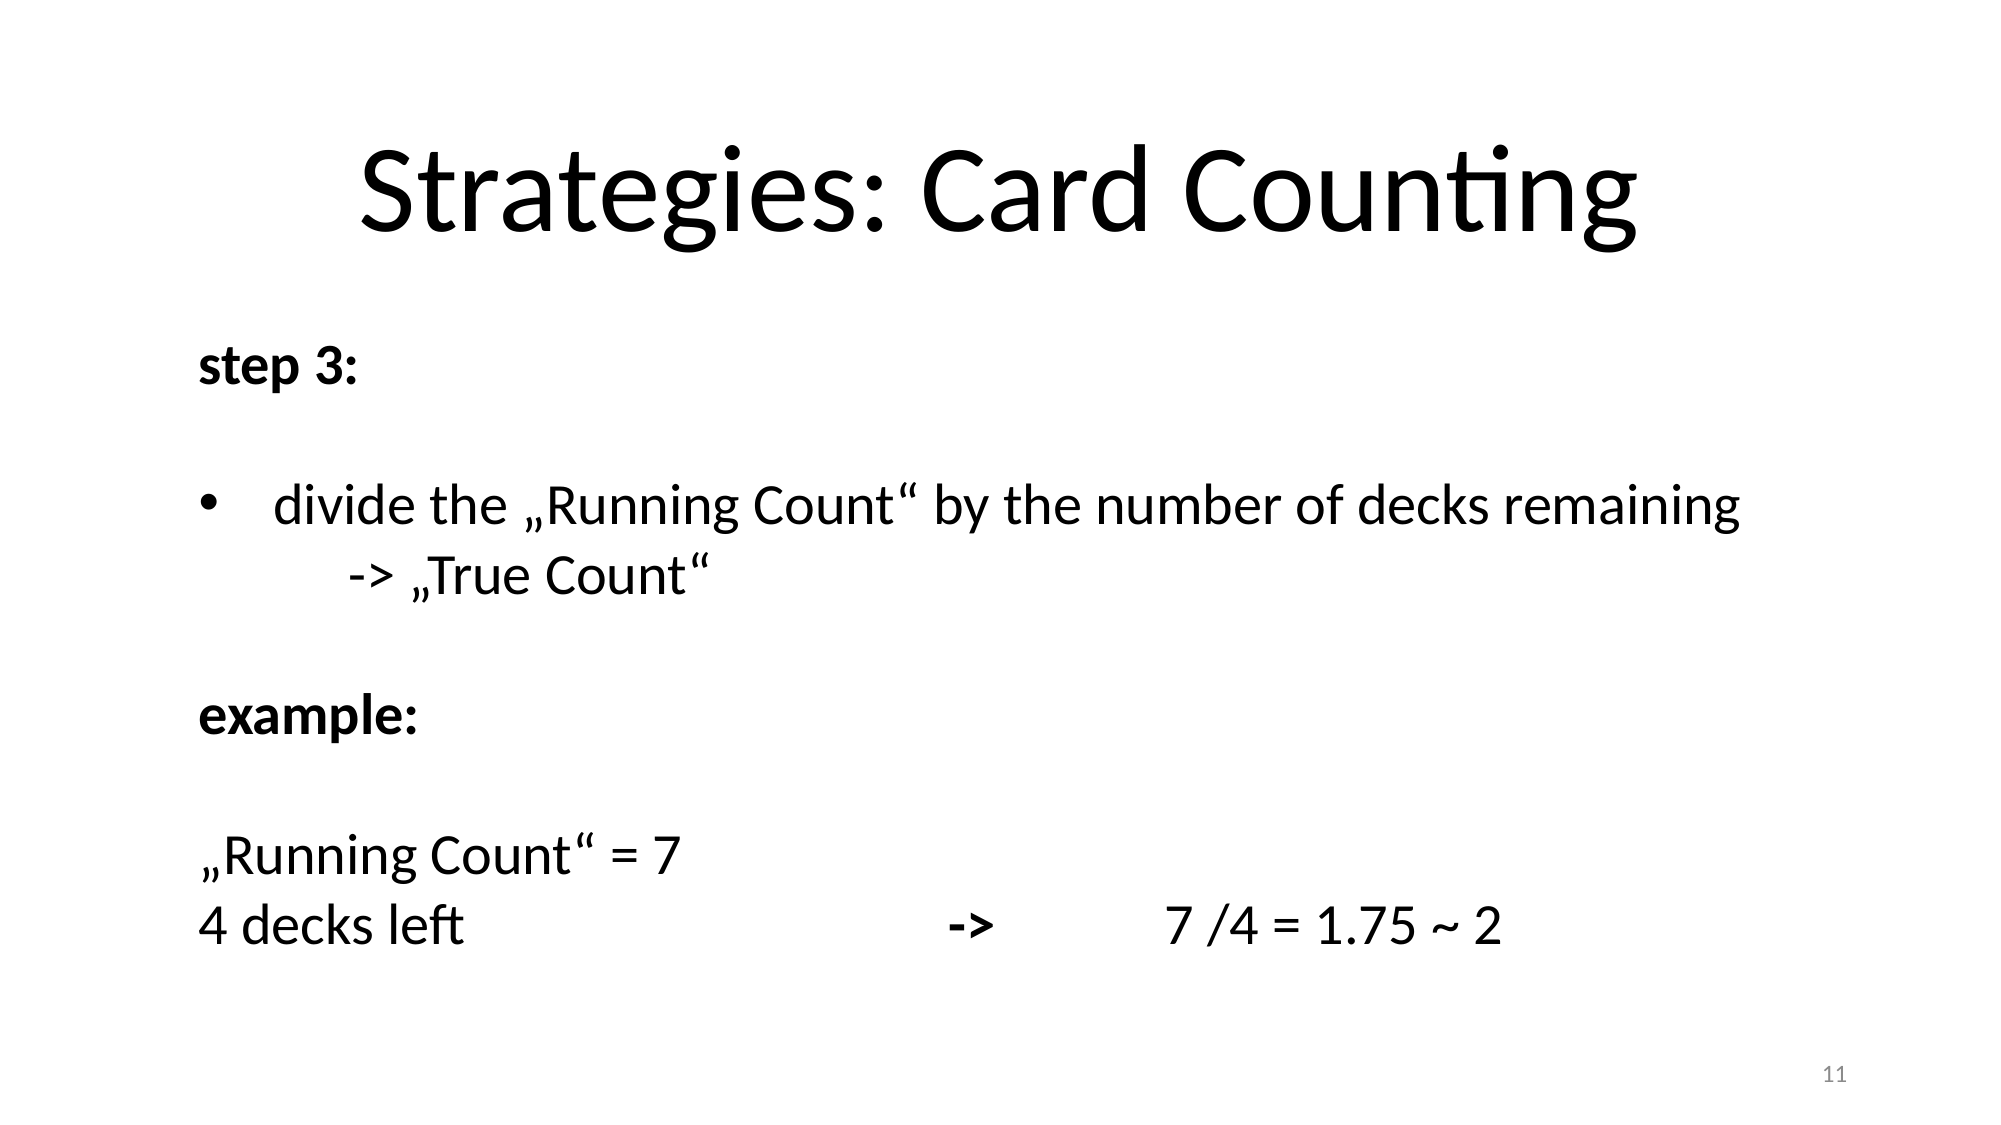

# Strategies: Card Counting
step 3:

divide the „Running Count“ by the number of decks remaining
	-> „True Count“

example:

„Running Count“ = 7
4 decks left				->	     7 /4 = 1.75 ~ 2

11